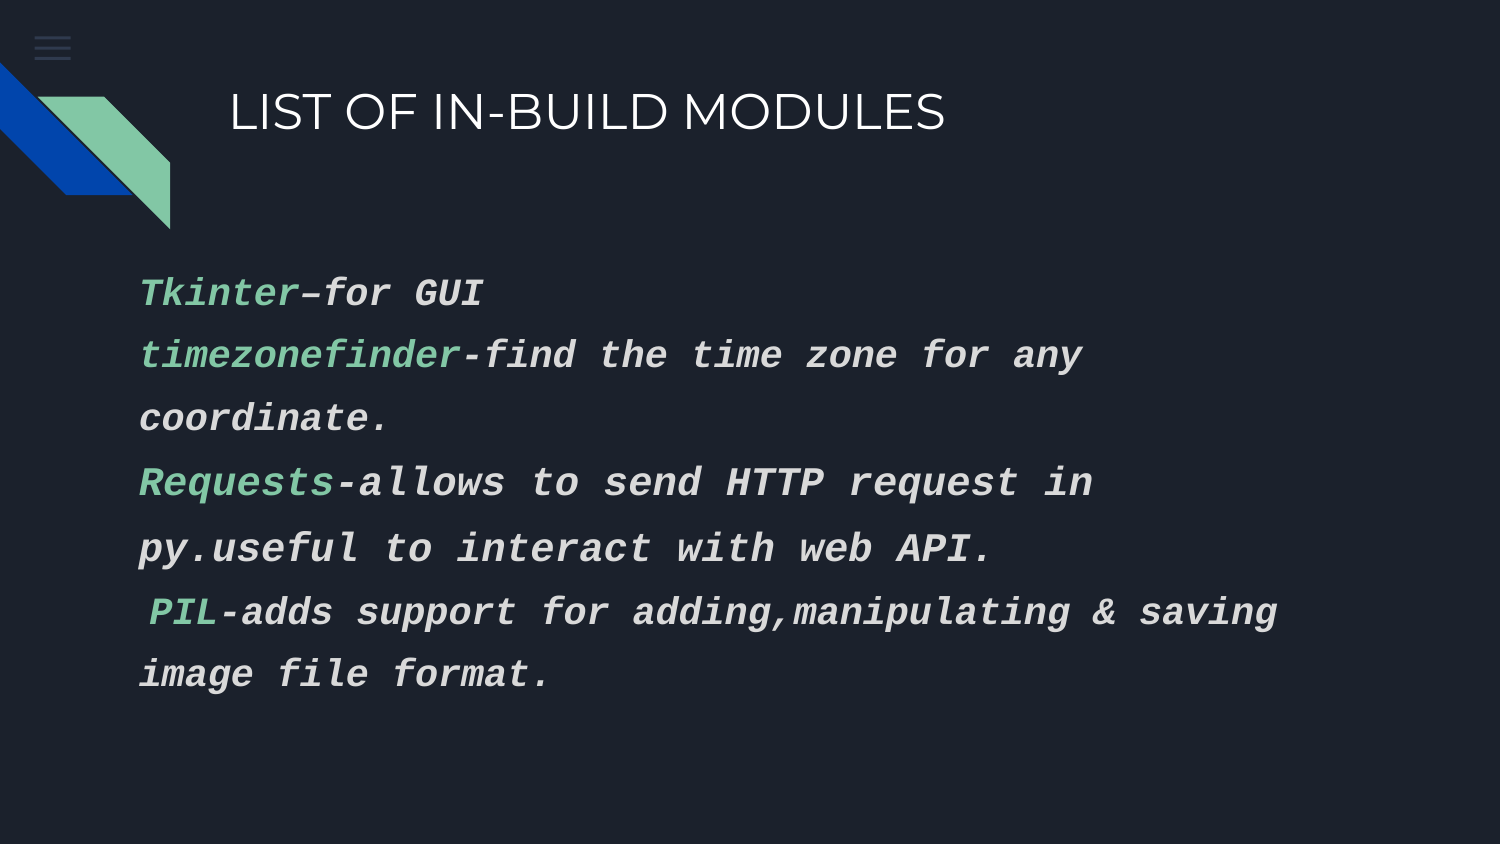

# LIST OF IN-BUILD MODULES
Tkinter–for GUI
timezonefinder-find the time zone for any coordinate.
Requests-allows to send HTTP request in py.useful to interact with web API.
 PIL-adds support for adding,manipulating & saving image file format.